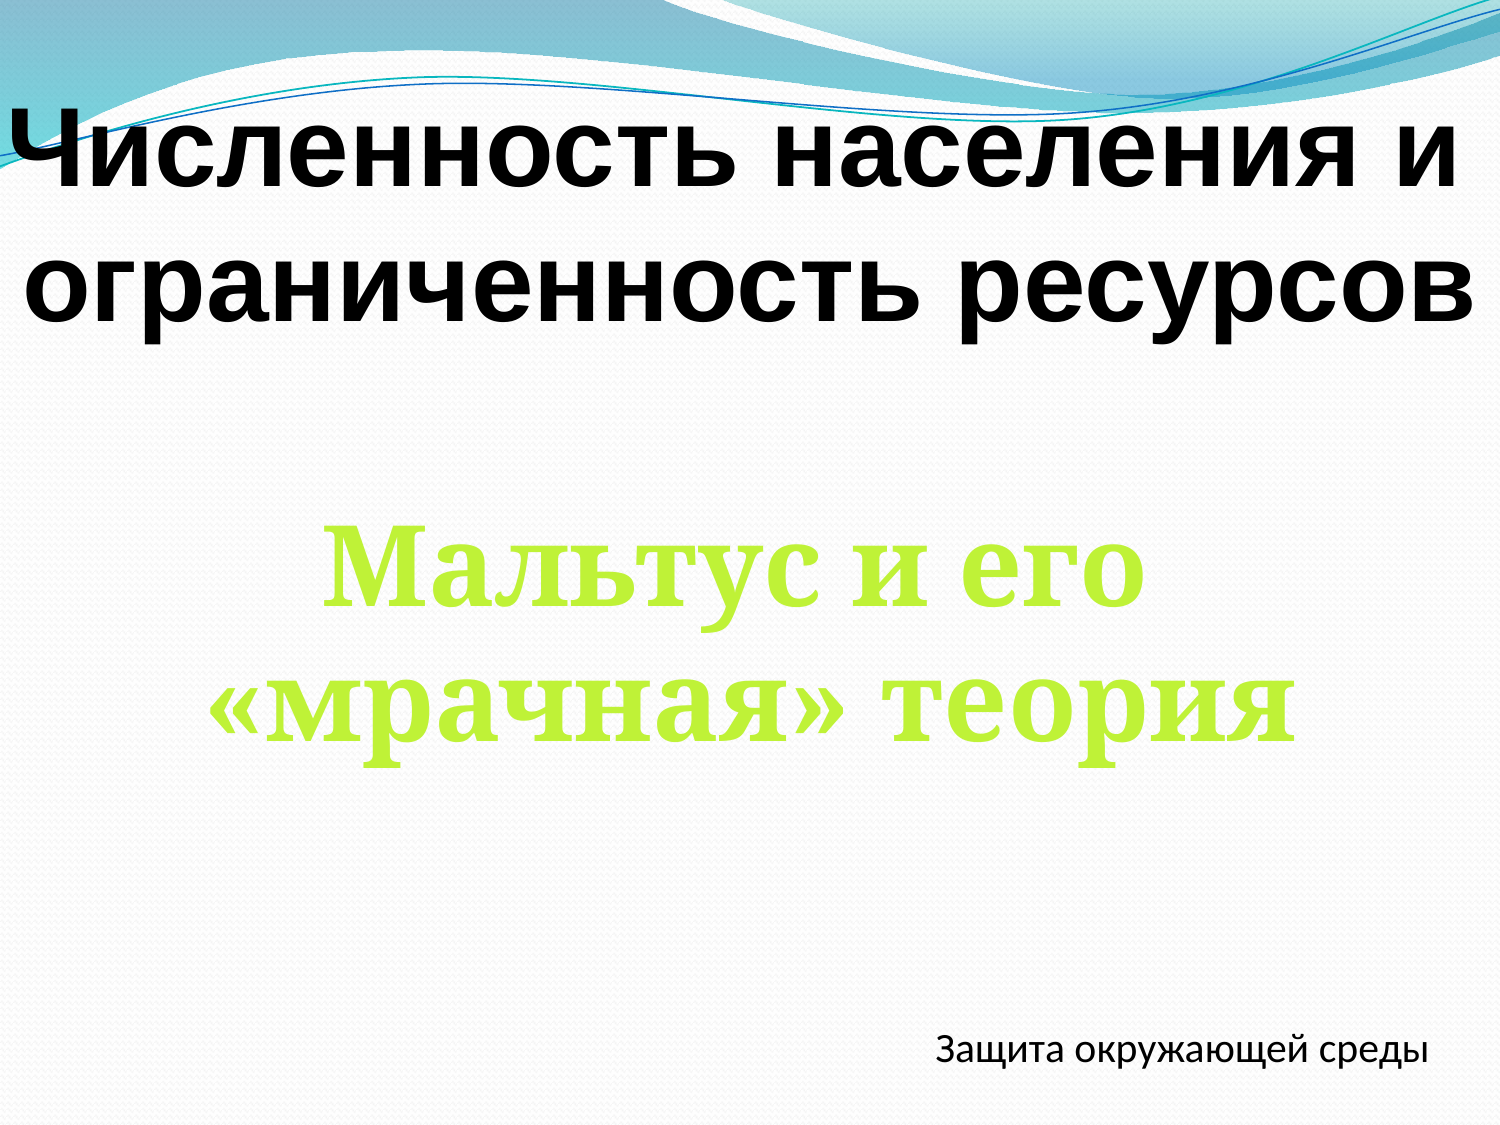

Численность населения и
ограниченность ресурсов
Мальтус и его
«мрачная» теория
Защита окружающей среды